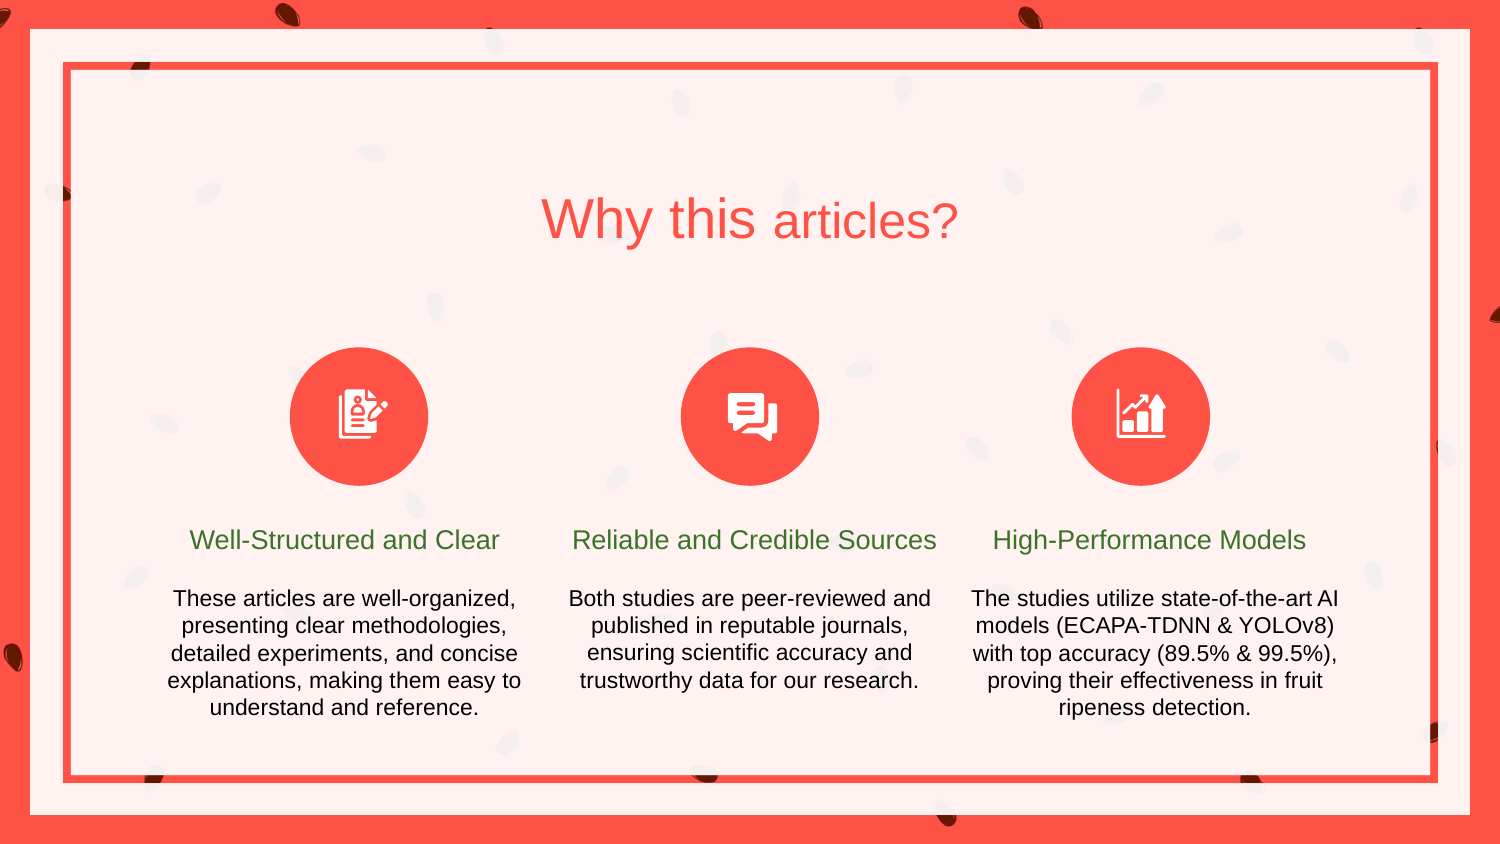

Why this articles?

Well-Structured and Clear
Reliable and Credible Sources
High-Performance Models
These articles are well-organized, presenting clear methodologies, detailed experiments, and concise explanations, making them easy to understand and reference.
Both studies are peer-reviewed and published in reputable journals, ensuring scientific accuracy and trustworthy data for our research.
The studies utilize state-of-the-art AI models (ECAPA-TDNN & YOLOv8) with top accuracy (89.5% & 99.5%), proving their effectiveness in fruit ripeness detection.